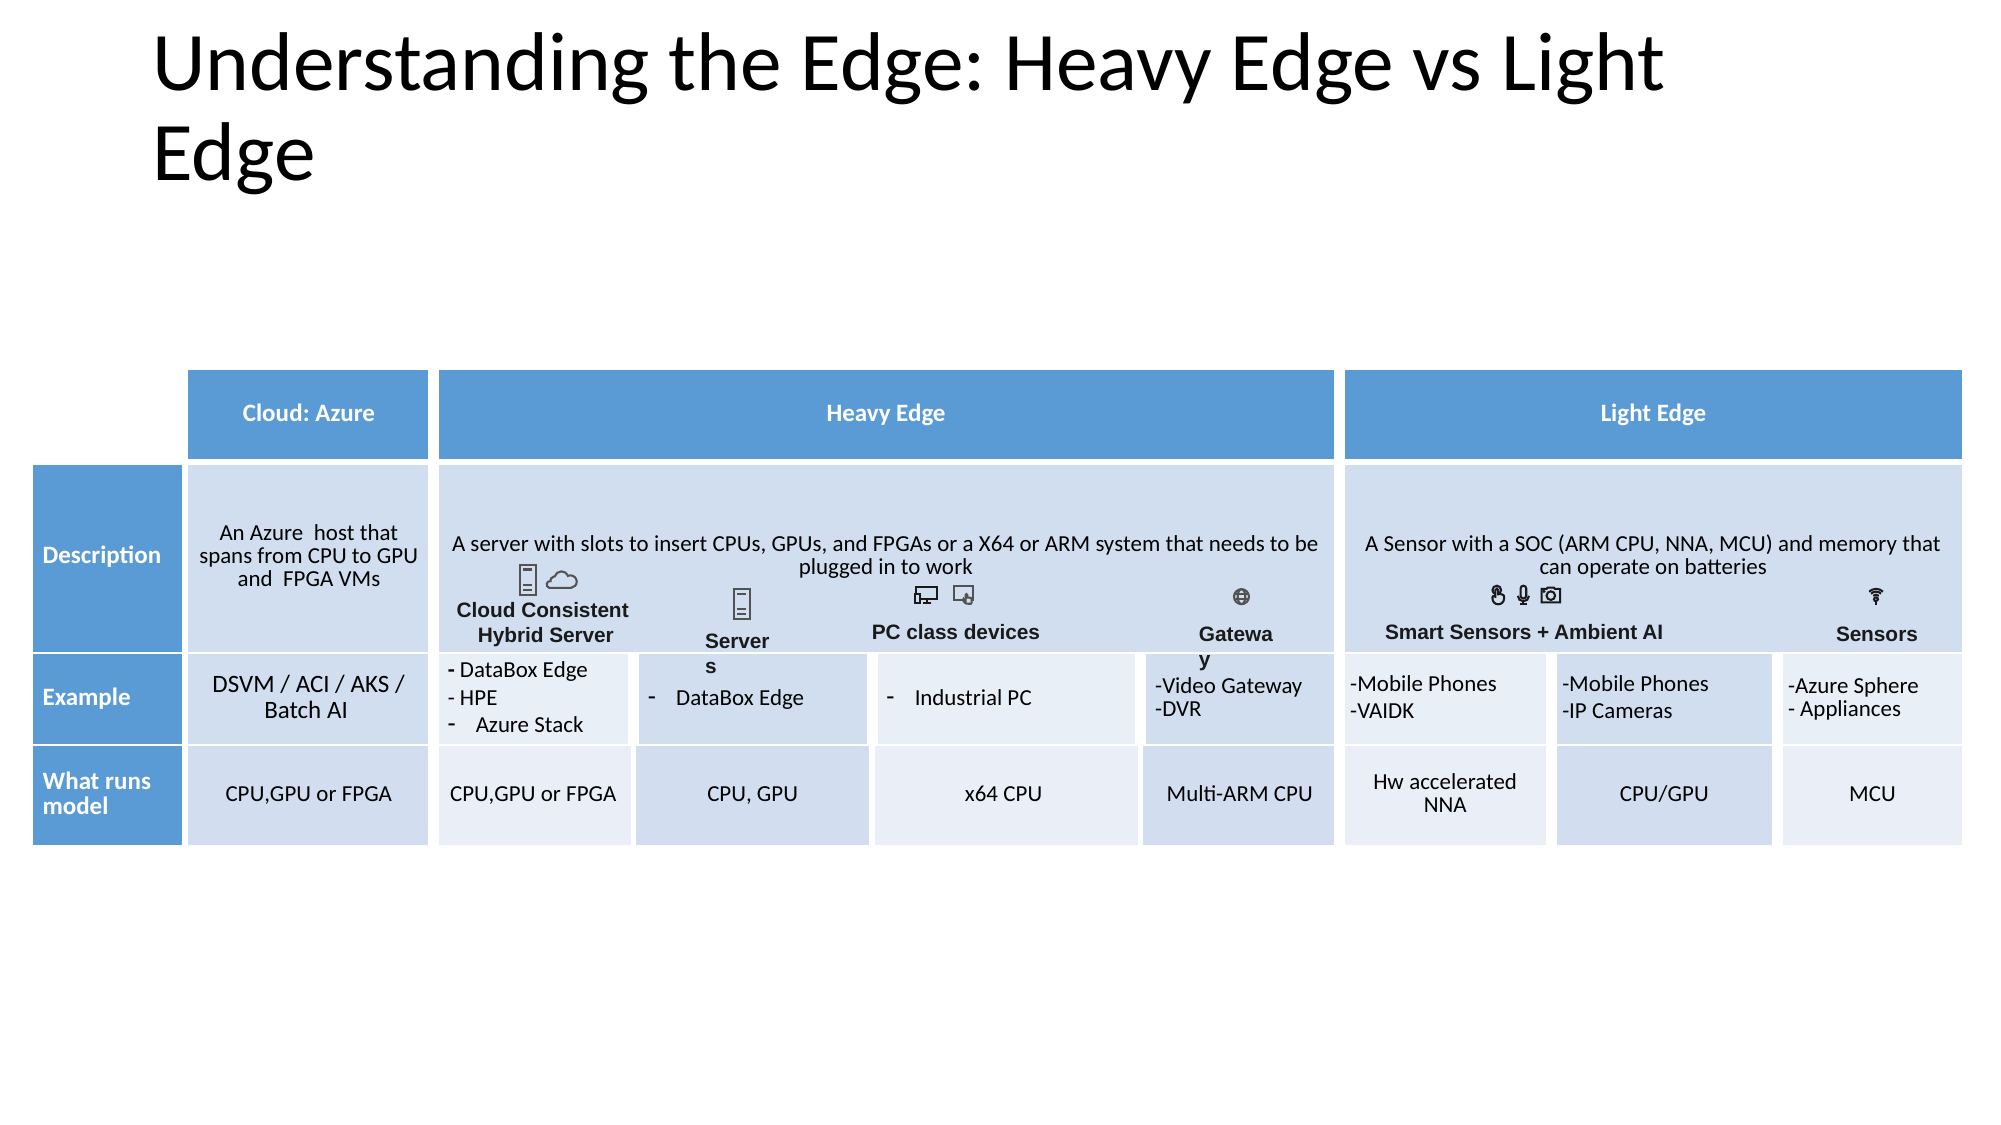

# Understanding the Edge: Heavy Edge vs Light Edge
|  | Cloud: Azure | Heavy Edge |  |  |  | Light Edge |  |  |
| --- | --- | --- | --- | --- | --- | --- | --- | --- |
| Description | An Azure  host that spans from CPU to GPU and  FPGA VMs | A server with slots to insert CPUs, GPUs, and FPGAs or a X64 or ARM system that needs to be plugged in to work |  |  |  | A Sensor with a SOC (ARM CPU, NNA, MCU) and memory that can operate on batteries |  |  |
| Example | DSVM / ACI / AKS / Batch AI | - DataBox Edge - HPE Azure Stack | DataBox Edge | Industrial PC | -Video Gateway -DVR | -Mobile Phones -VAIDK | -Mobile Phones -IP Cameras | -Azure Sphere - Appliances |
| What runs model | CPU,GPU or FPGA | CPU,GPU or FPGA | CPU, GPU | x64 CPU | Multi-ARM CPU | Hw accelerated NNA | CPU/GPU | MCU |

Cloud Consistent
 Hybrid Server
PC class devices
Smart Sensors + Ambient AI
Sensors
Gateway
Servers